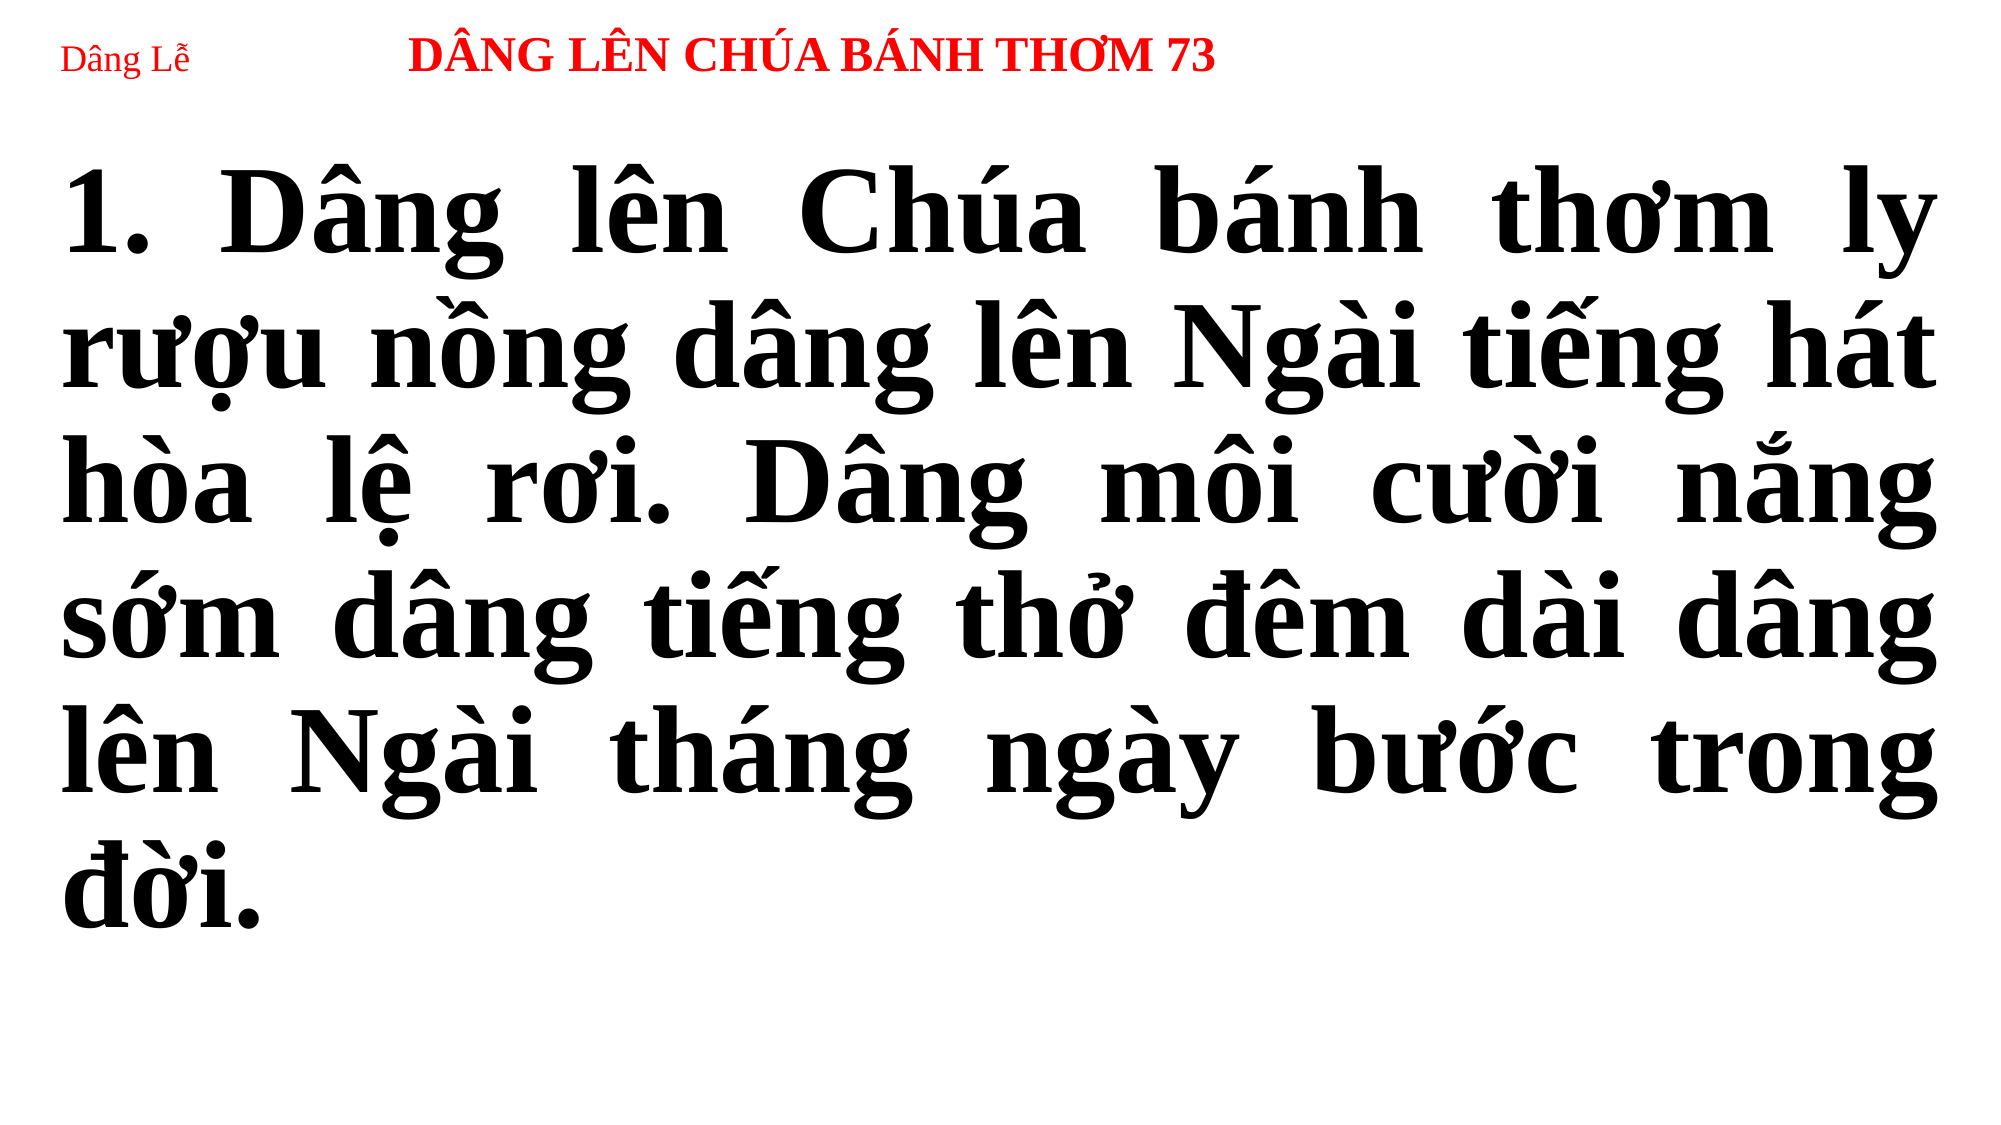

# Dâng Lễ                       DÂNG LÊN CHÚA BÁNH THƠM 73
1. Dâng lên Chúa bánh thơm ly rượu nồng dâng lên Ngài tiếng hát hòa lệ rơi. Dâng môi cười nắng sớm dâng tiếng thở đêm dài dâng lên Ngài tháng ngày bước trong đời.